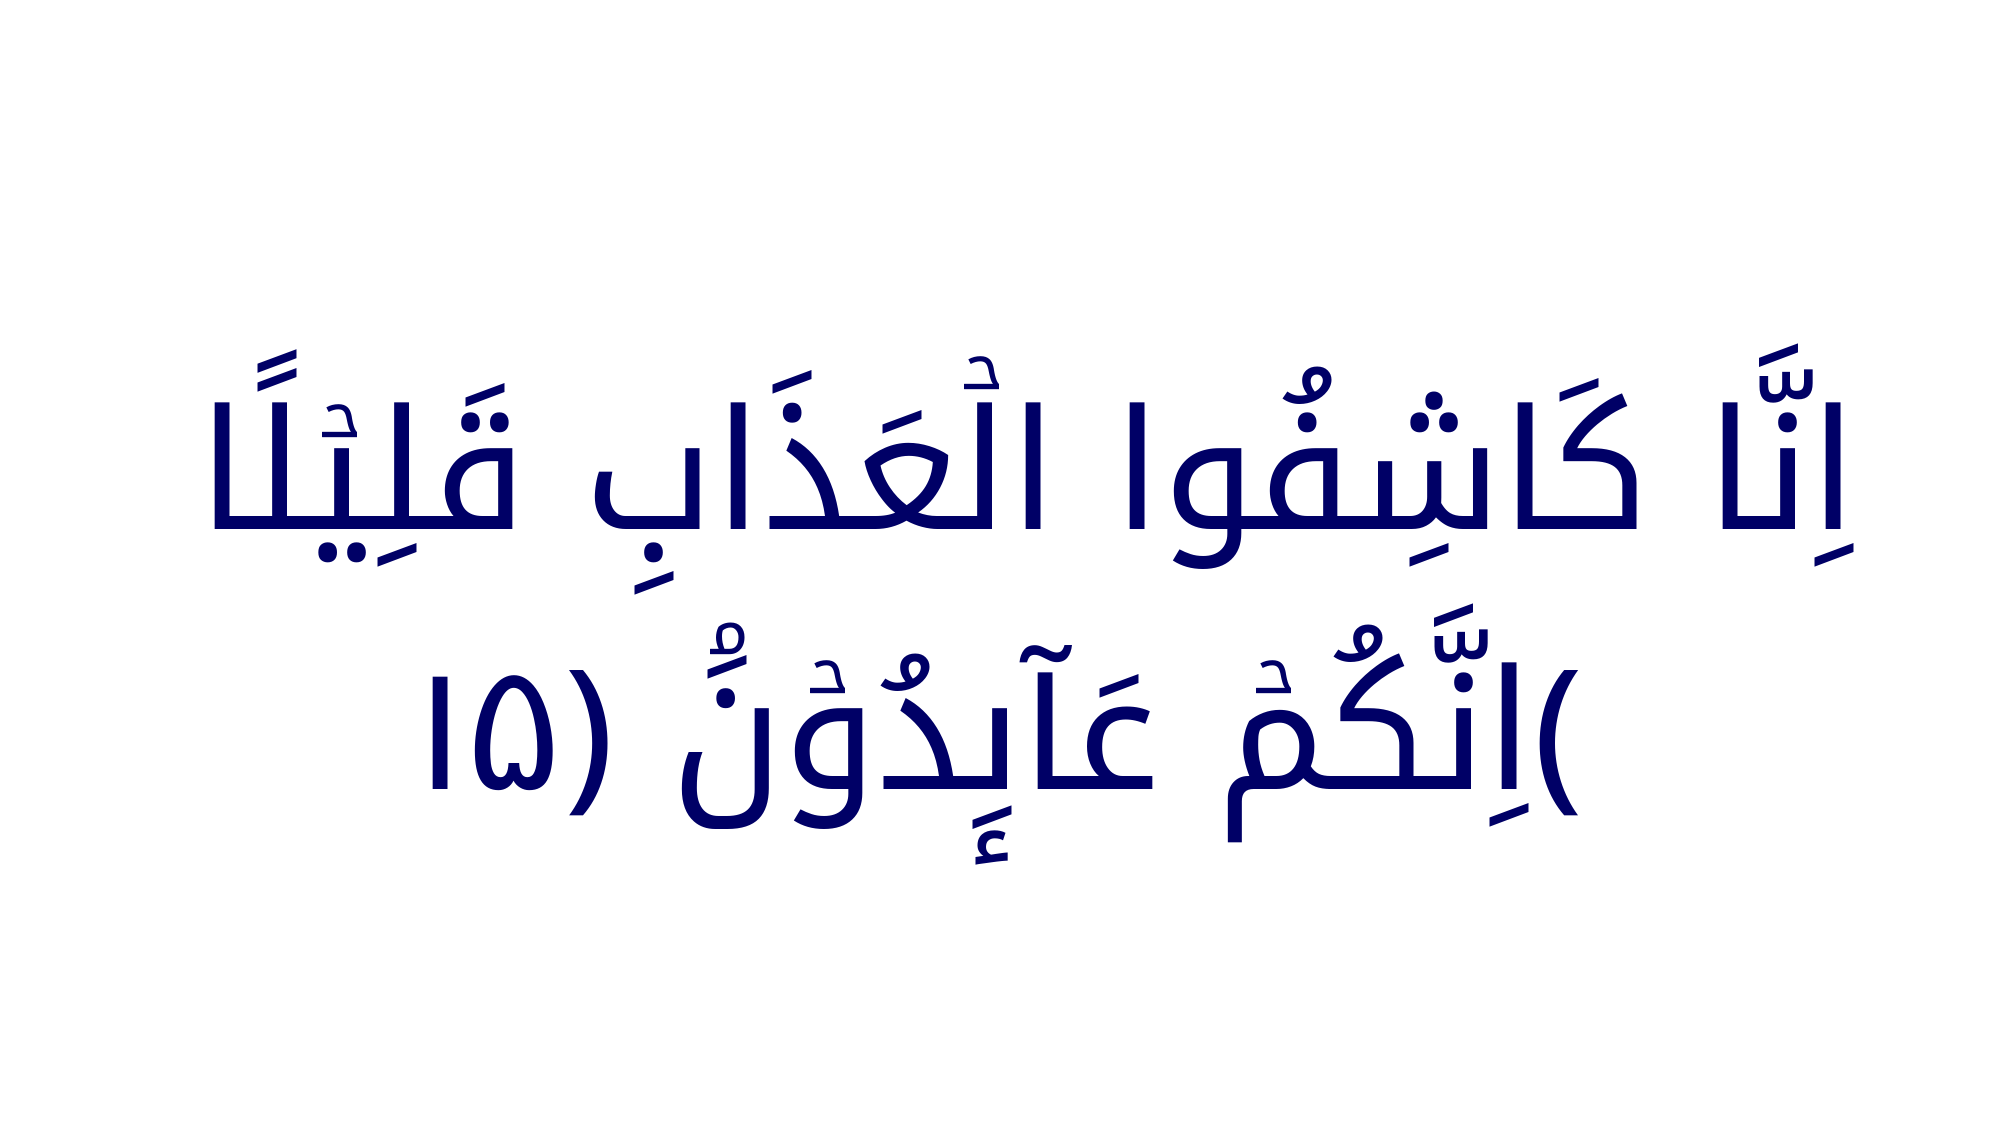

اِنَّا كَاشِفُوا الۡعَذَابِ قَلِيۡلًا اِنَّكُمۡ عَآٮِٕدُوۡنَ‌ۘ ‏﴿﻿۱۵﻿﴾